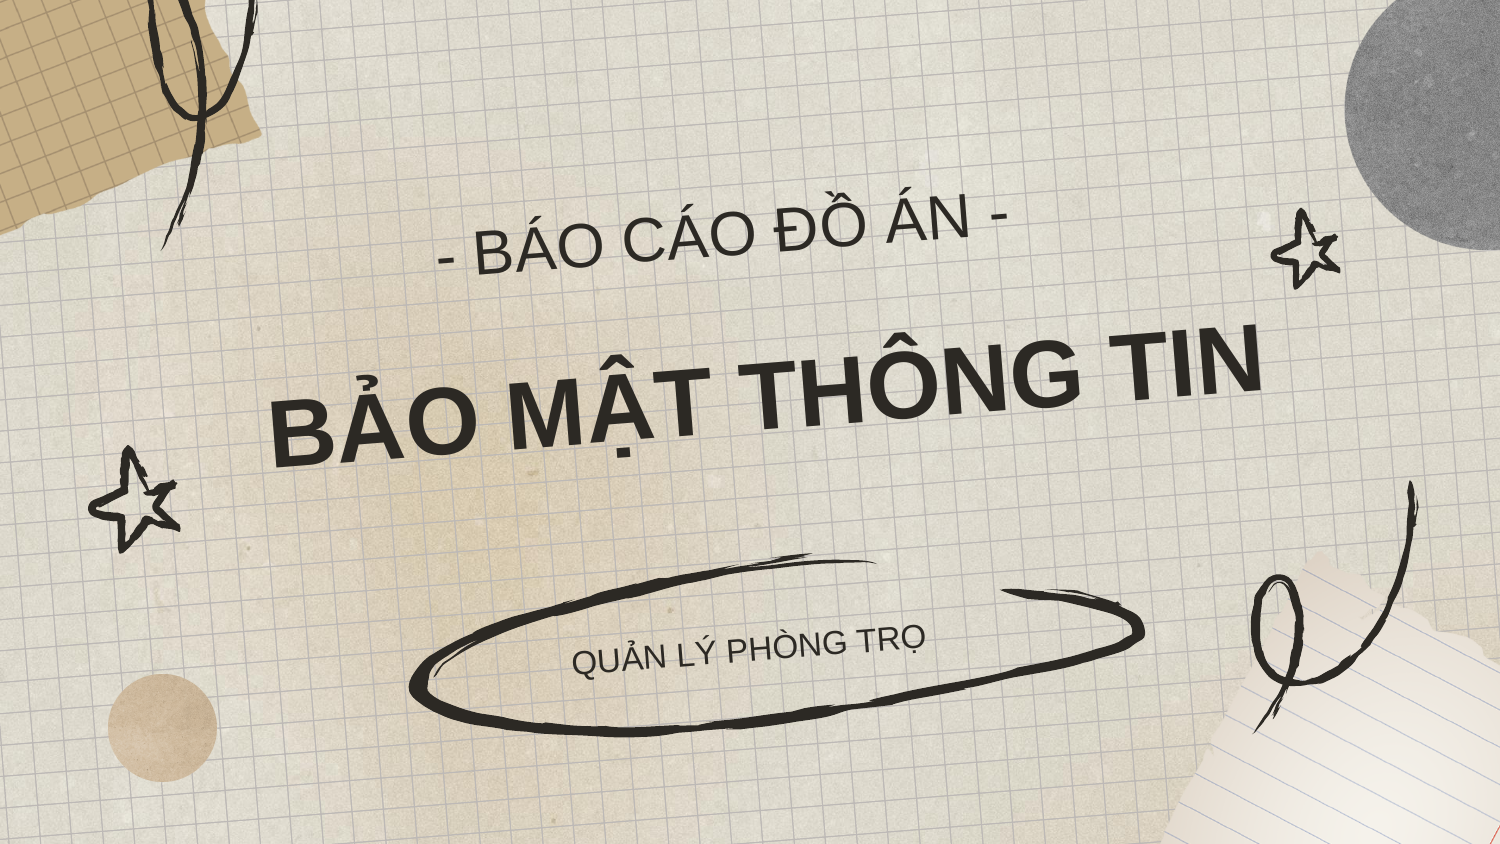

- BÁO CÁO ĐỒ ÁN -

# BẢO MẬT THÔNG TIN

QUẢN LÝ PHÒNG TRỌ